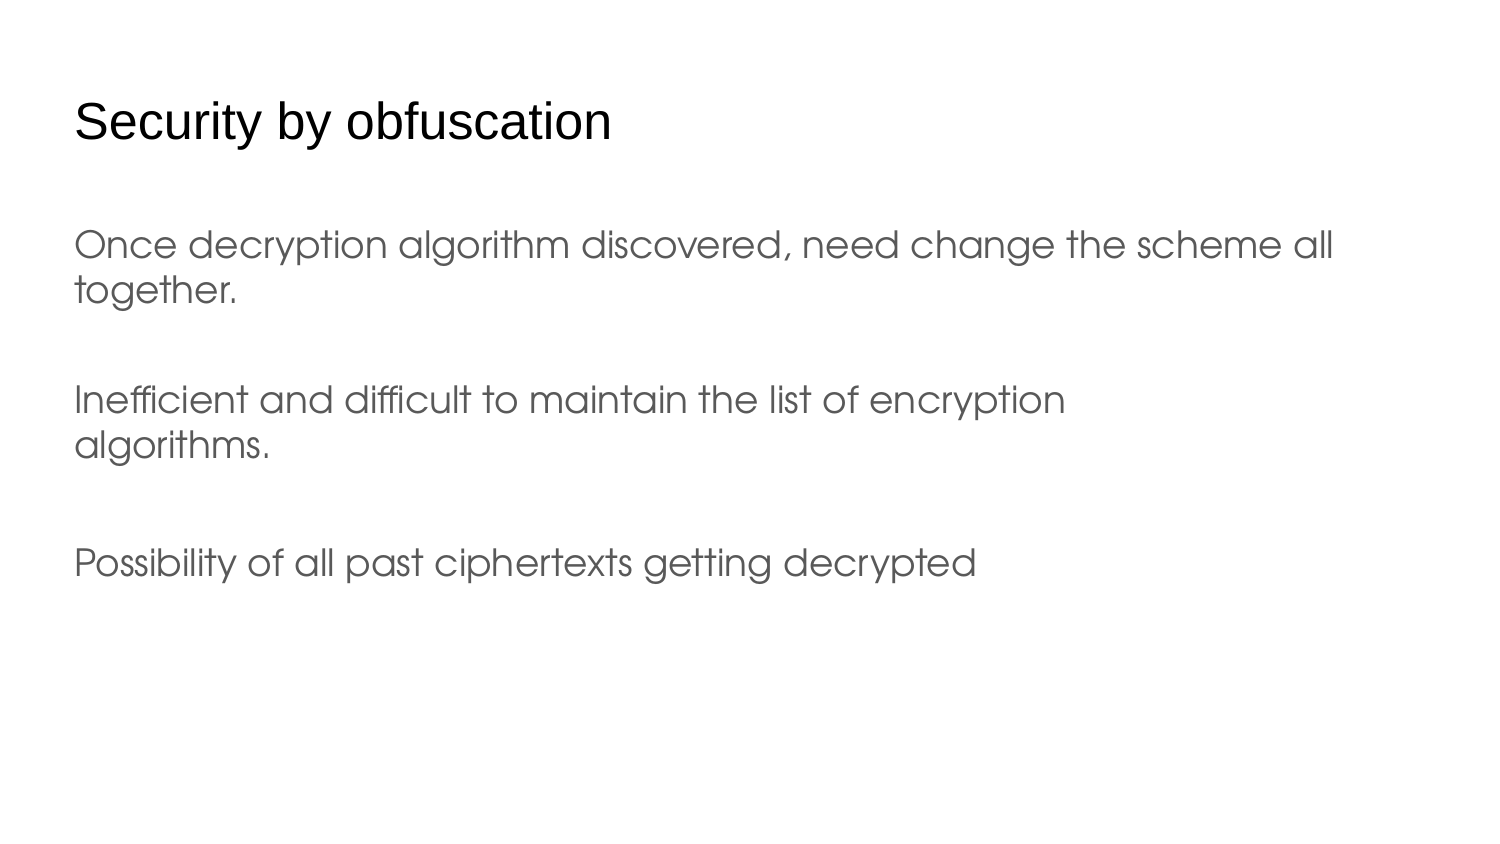

# Security by obfuscation
Once decryption algorithm discovered, need change the scheme all together.
Inefficient and difficult to maintain the list of encryption algorithms.
Possibility of all past ciphertexts getting decrypted